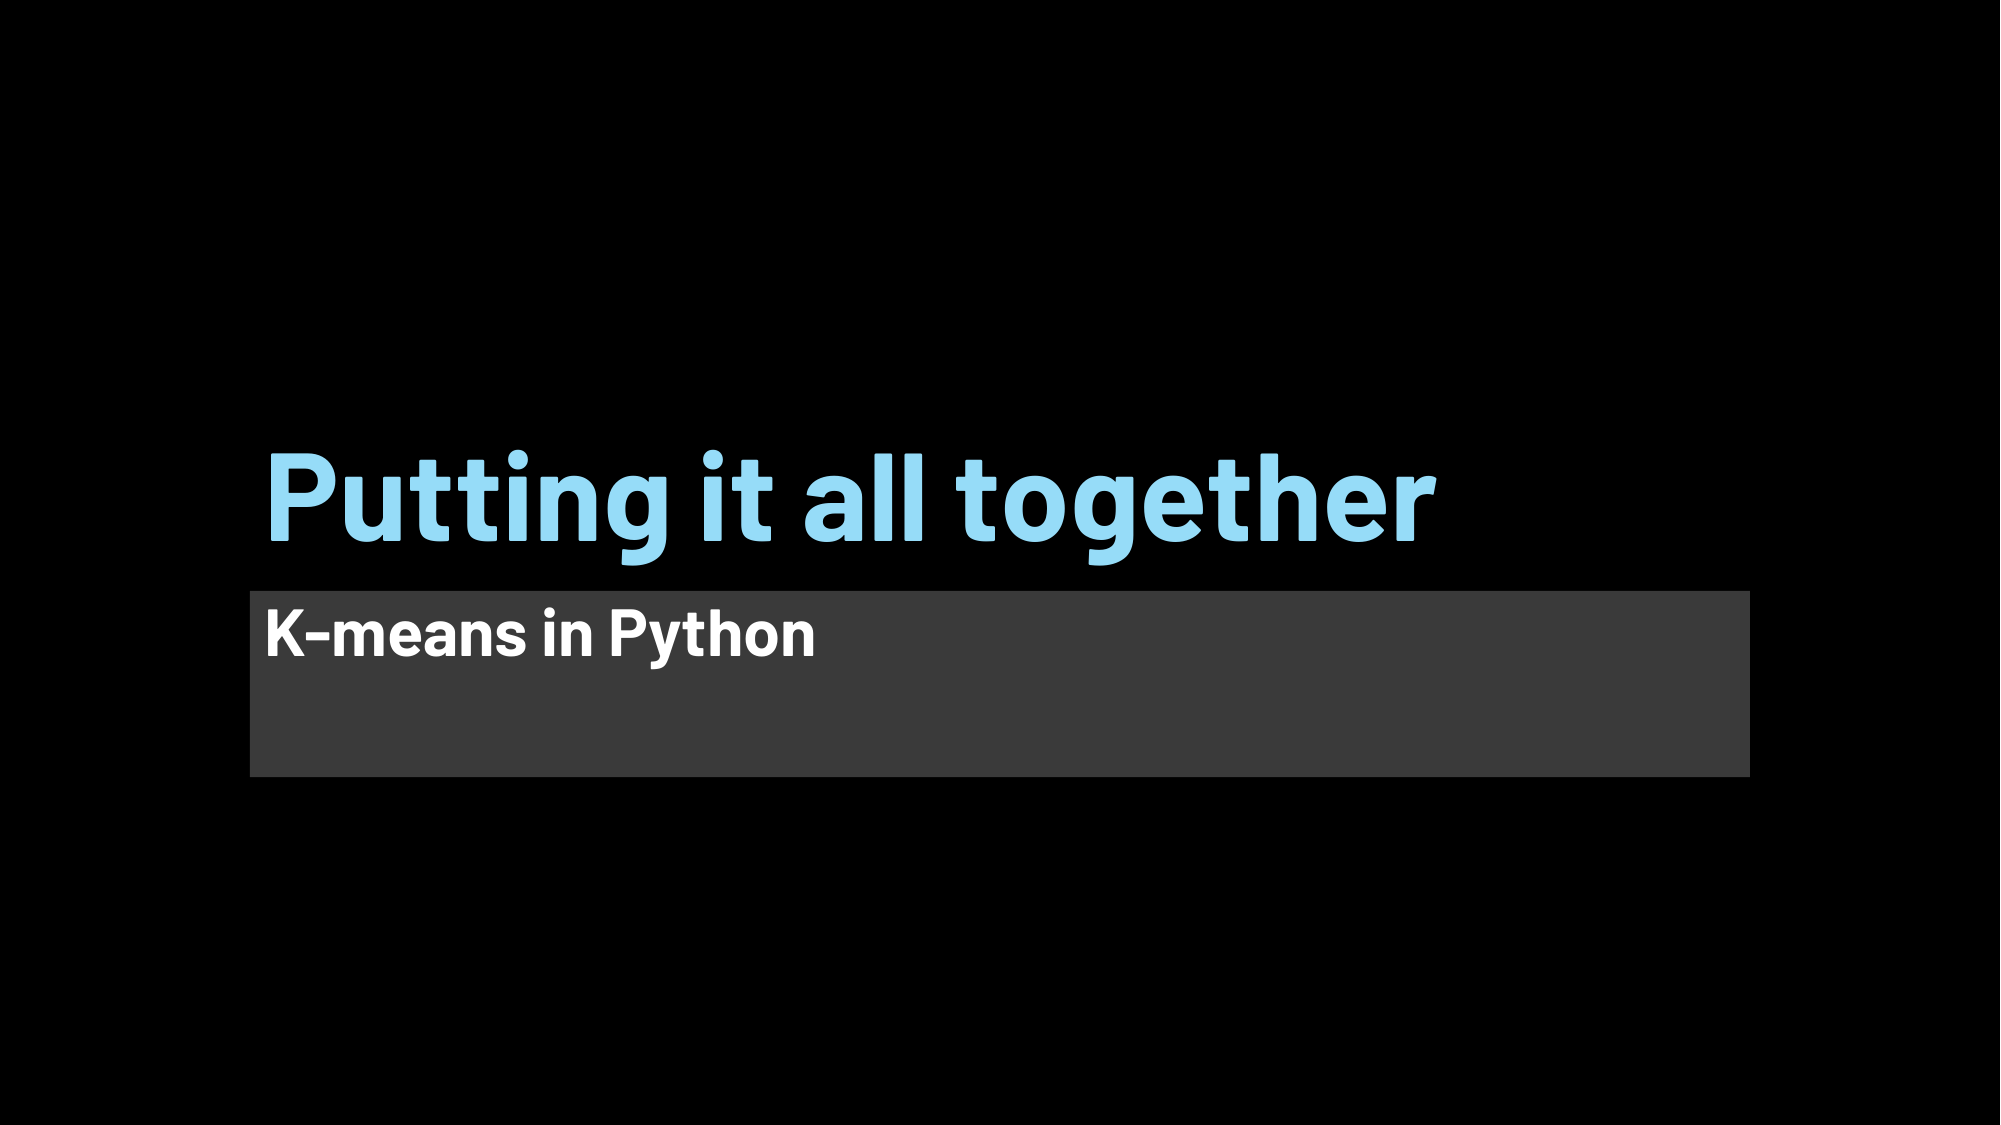

# Putting it all together
K-means in Python